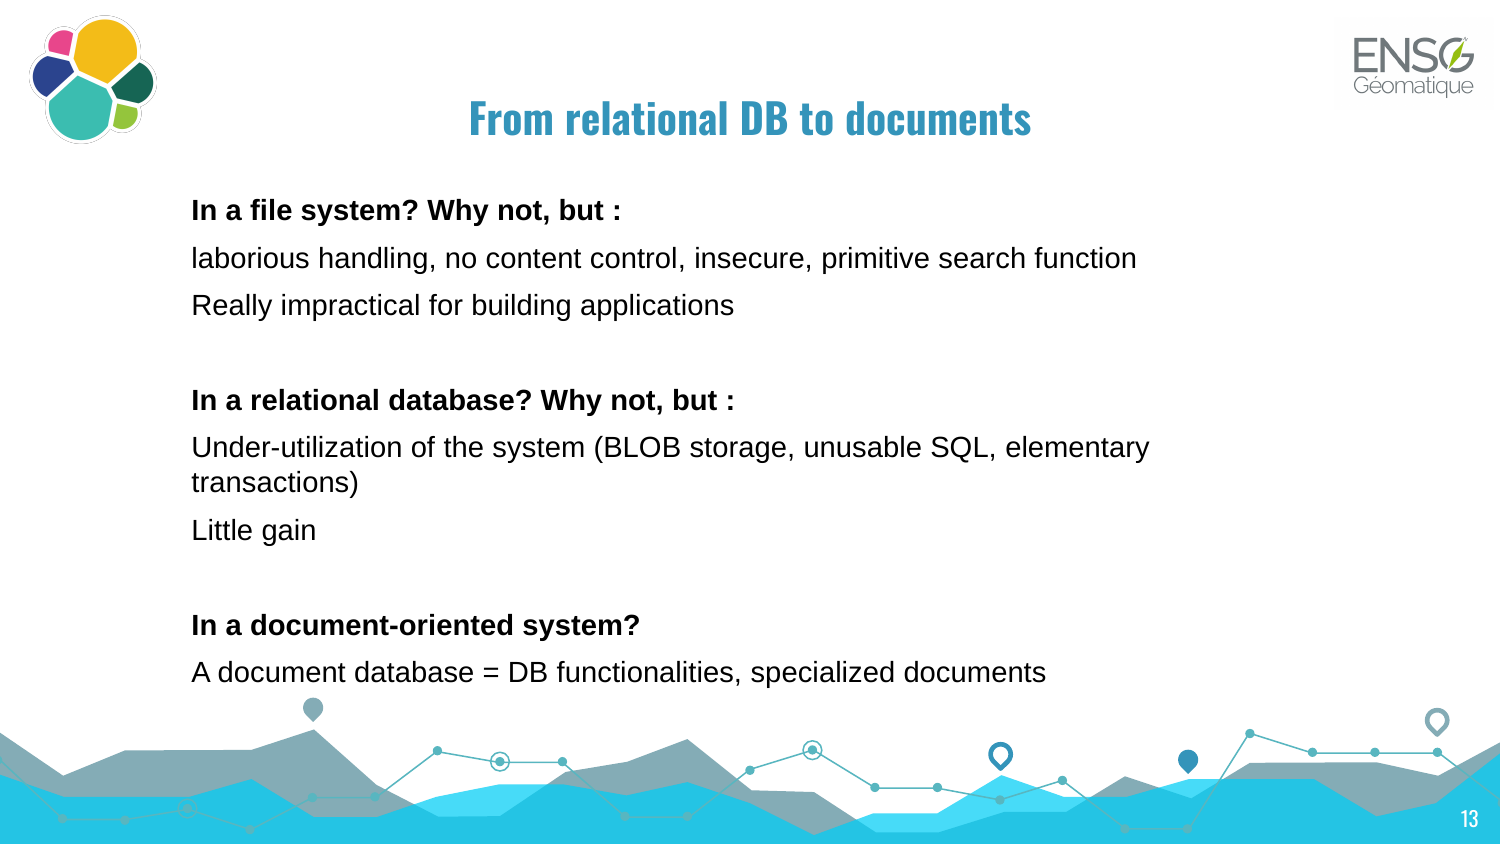

# From relational DB to documents
In a file system? Why not, but :
laborious handling, no content control, insecure, primitive search function
Really impractical for building applications

In a relational database? Why not, but :
Under-utilization of the system (BLOB storage, unusable SQL, elementary transactions)
Little gain

In a document-oriented system?
A document database = DB functionalities, specialized documents

13